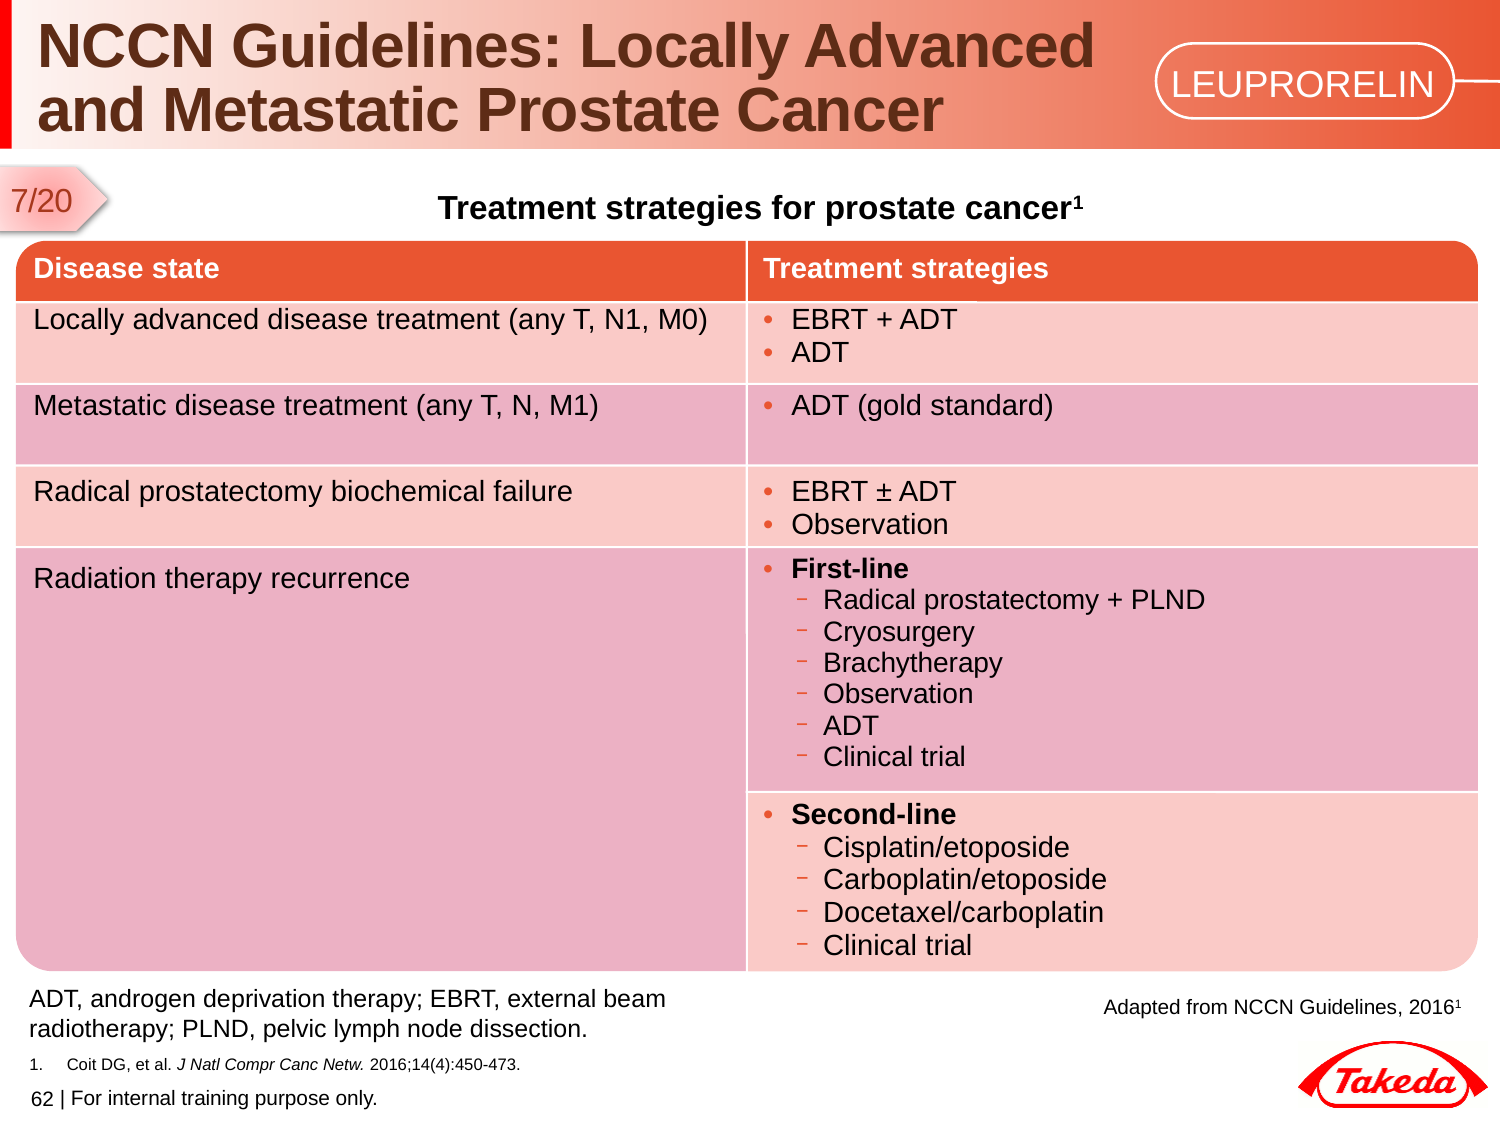

# NCCN Guidelines: Locally Advanced and Metastatic Prostate Cancer

7/20
Treatment strategies for prostate cancer1

| Disease state | Treatment strategies |
| --- | --- |
| Locally advanced disease treatment (any T, N1, M0) | EBRT + ADT ADT |
| Metastatic disease treatment (any T, N, M1) | ADT (gold standard) |
| Radical prostatectomy biochemical failure | EBRT ± ADT Observation |
| Radiation therapy recurrence | First-line Radical prostatectomy + PLND Cryosurgery Brachytherapy Observation ADT Clinical trial |
|  | Second-line Cisplatin/etoposide Carboplatin/etoposide Docetaxel/carboplatin Clinical trial |
ADT, androgen deprivation therapy; EBRT, external beam radiotherapy; PLND, pelvic lymph node dissection.
Adapted from NCCN Guidelines, 20161
Coit DG, et al. J Natl Compr Canc Netw. 2016;14(4):450-473.